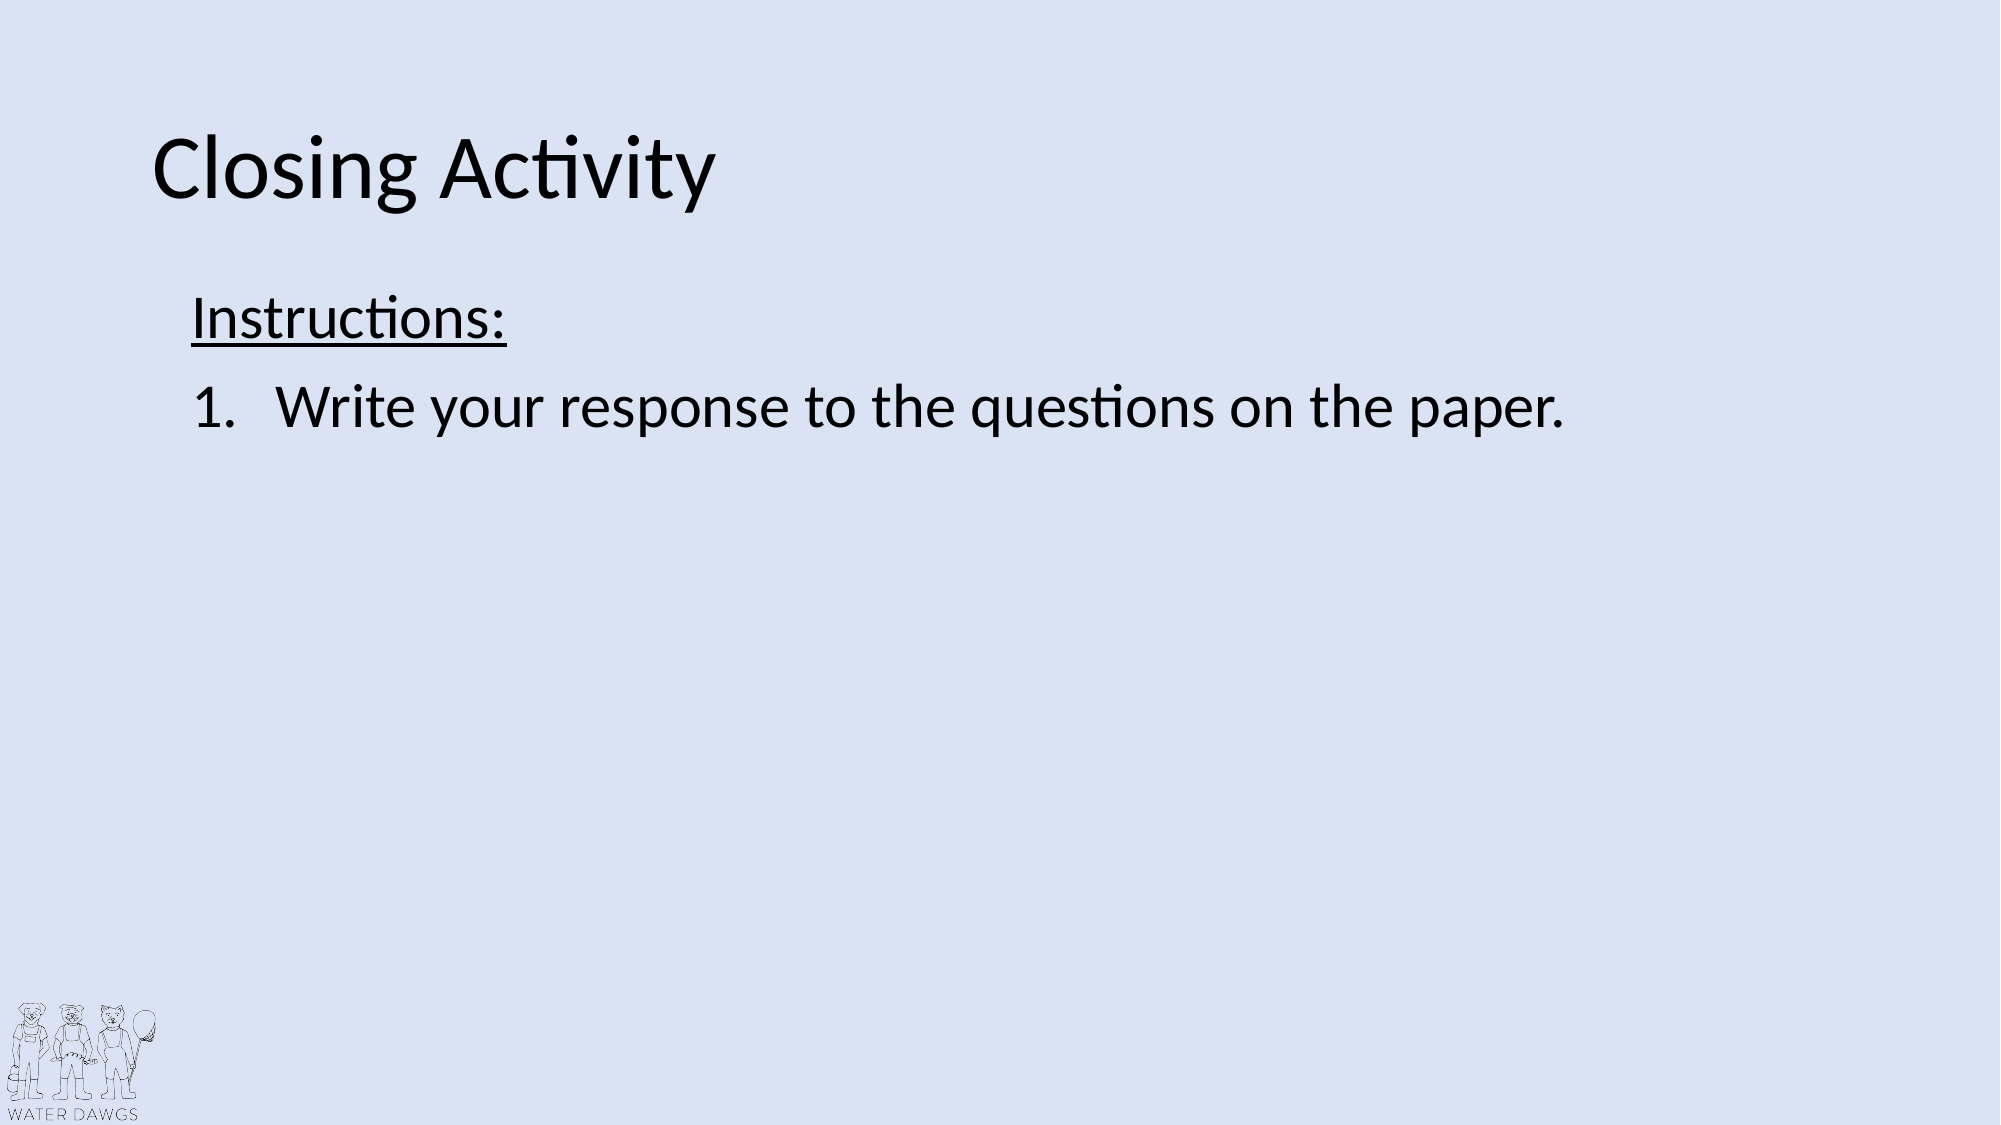

# Closing Activity
Instructions:
Write your response to the questions on the paper.